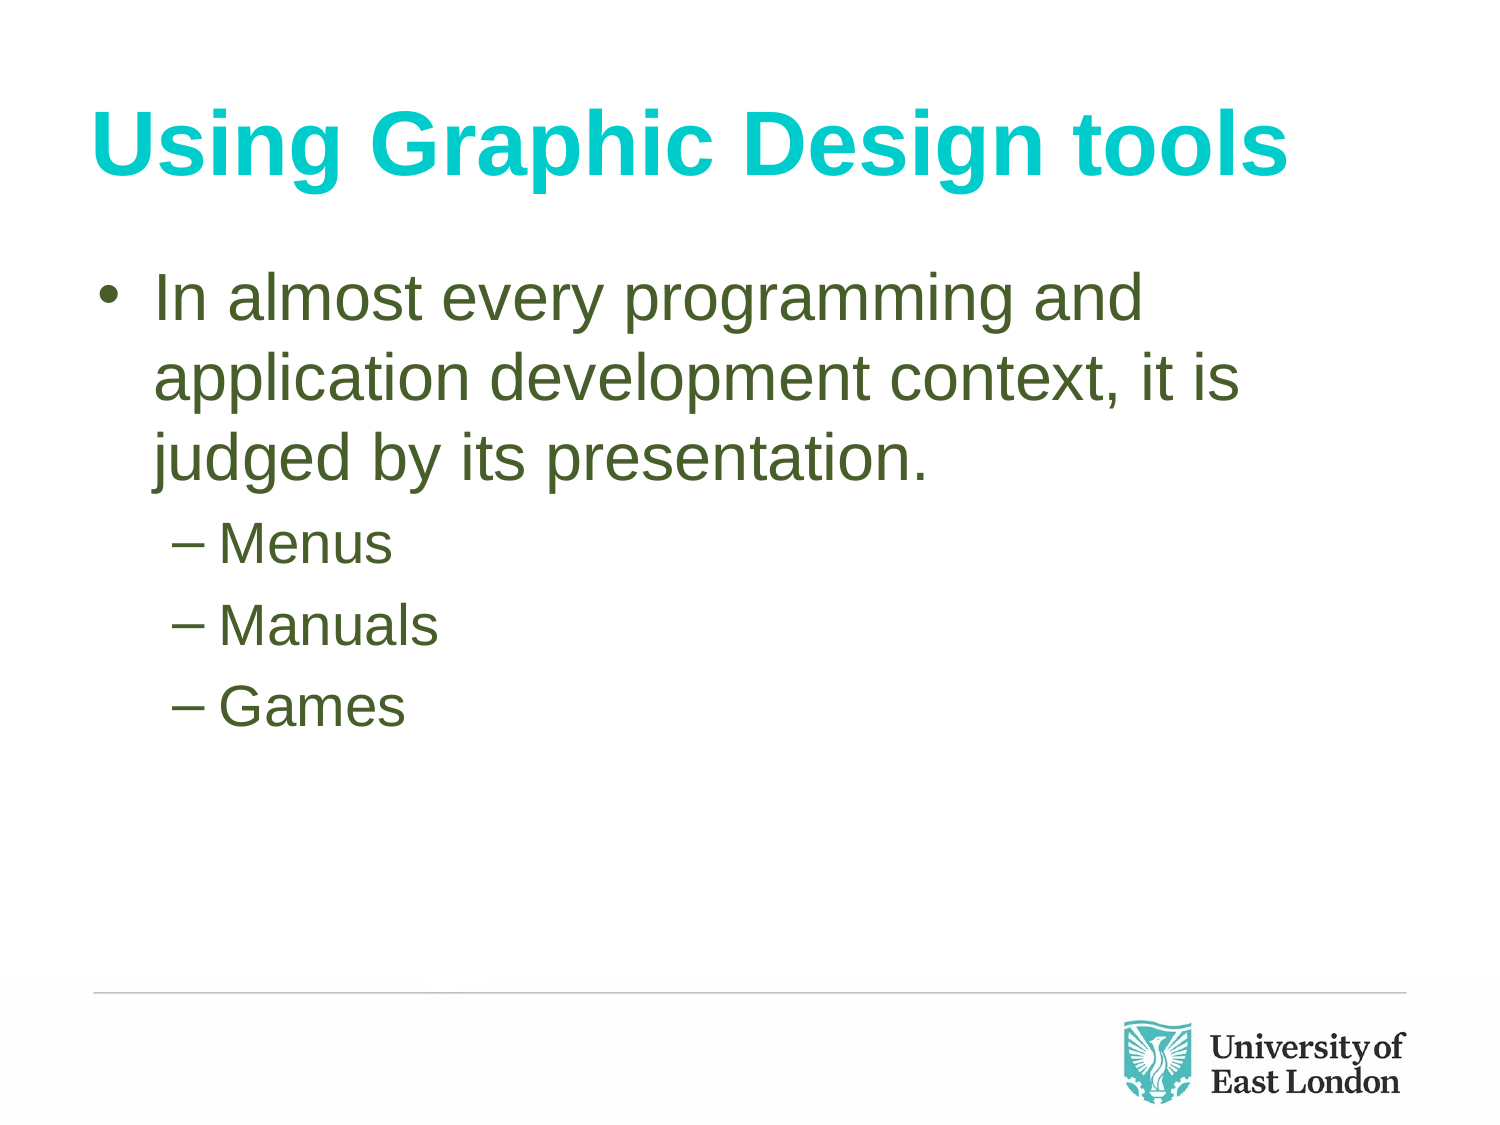

# Using Graphic Design tools
In almost every programming and application development context, it is judged by its presentation.
Menus
Manuals
Games